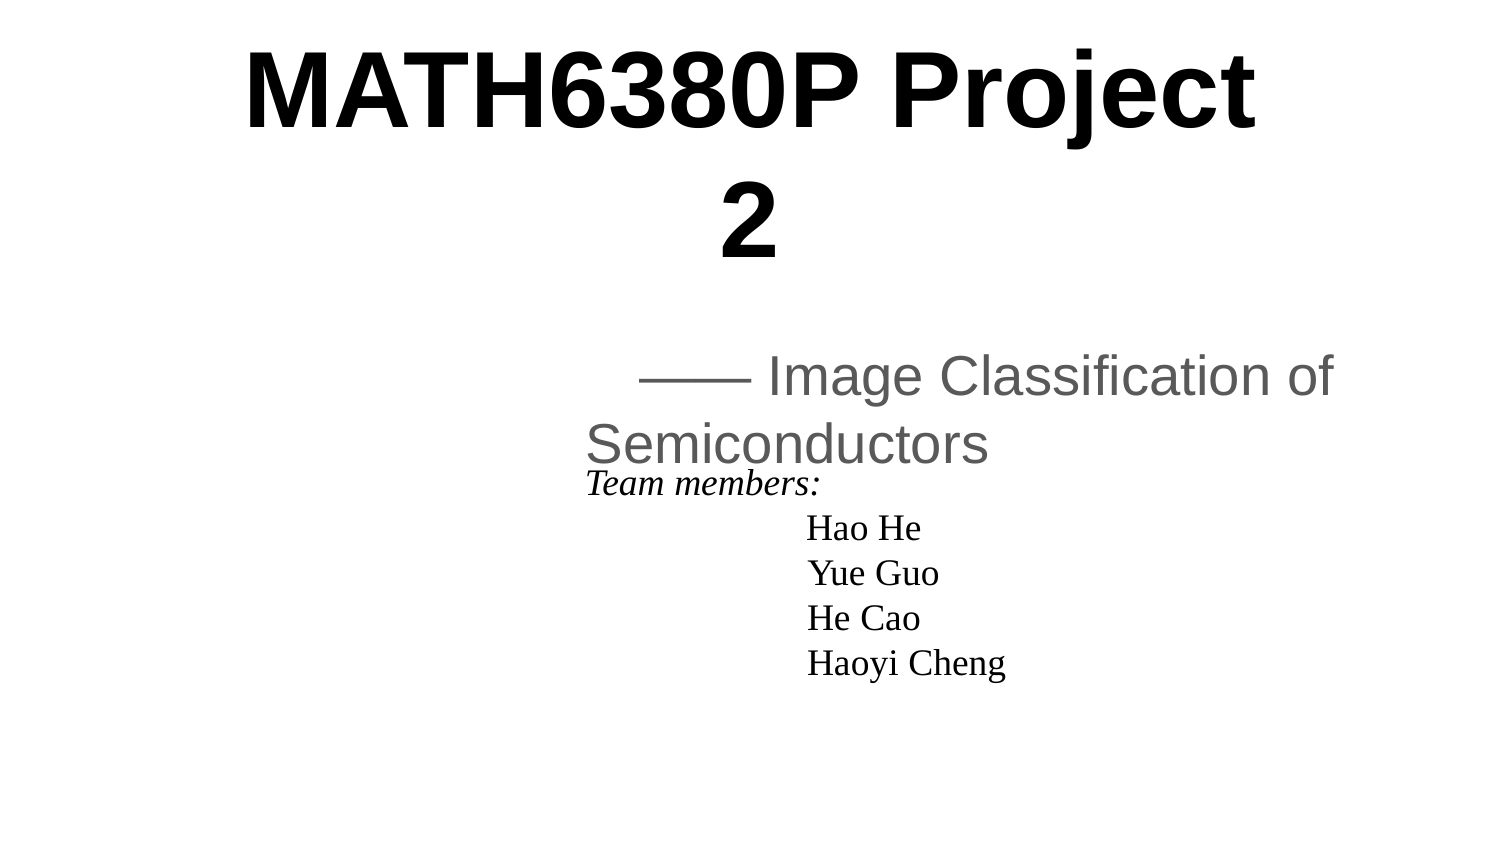

# MATH6380P Project 2
                            —— Image Classification of Semiconductors
                                                            Team members:
                        Hao He
                          Yue Guo
                        He Cao
                                 Haoyi Cheng